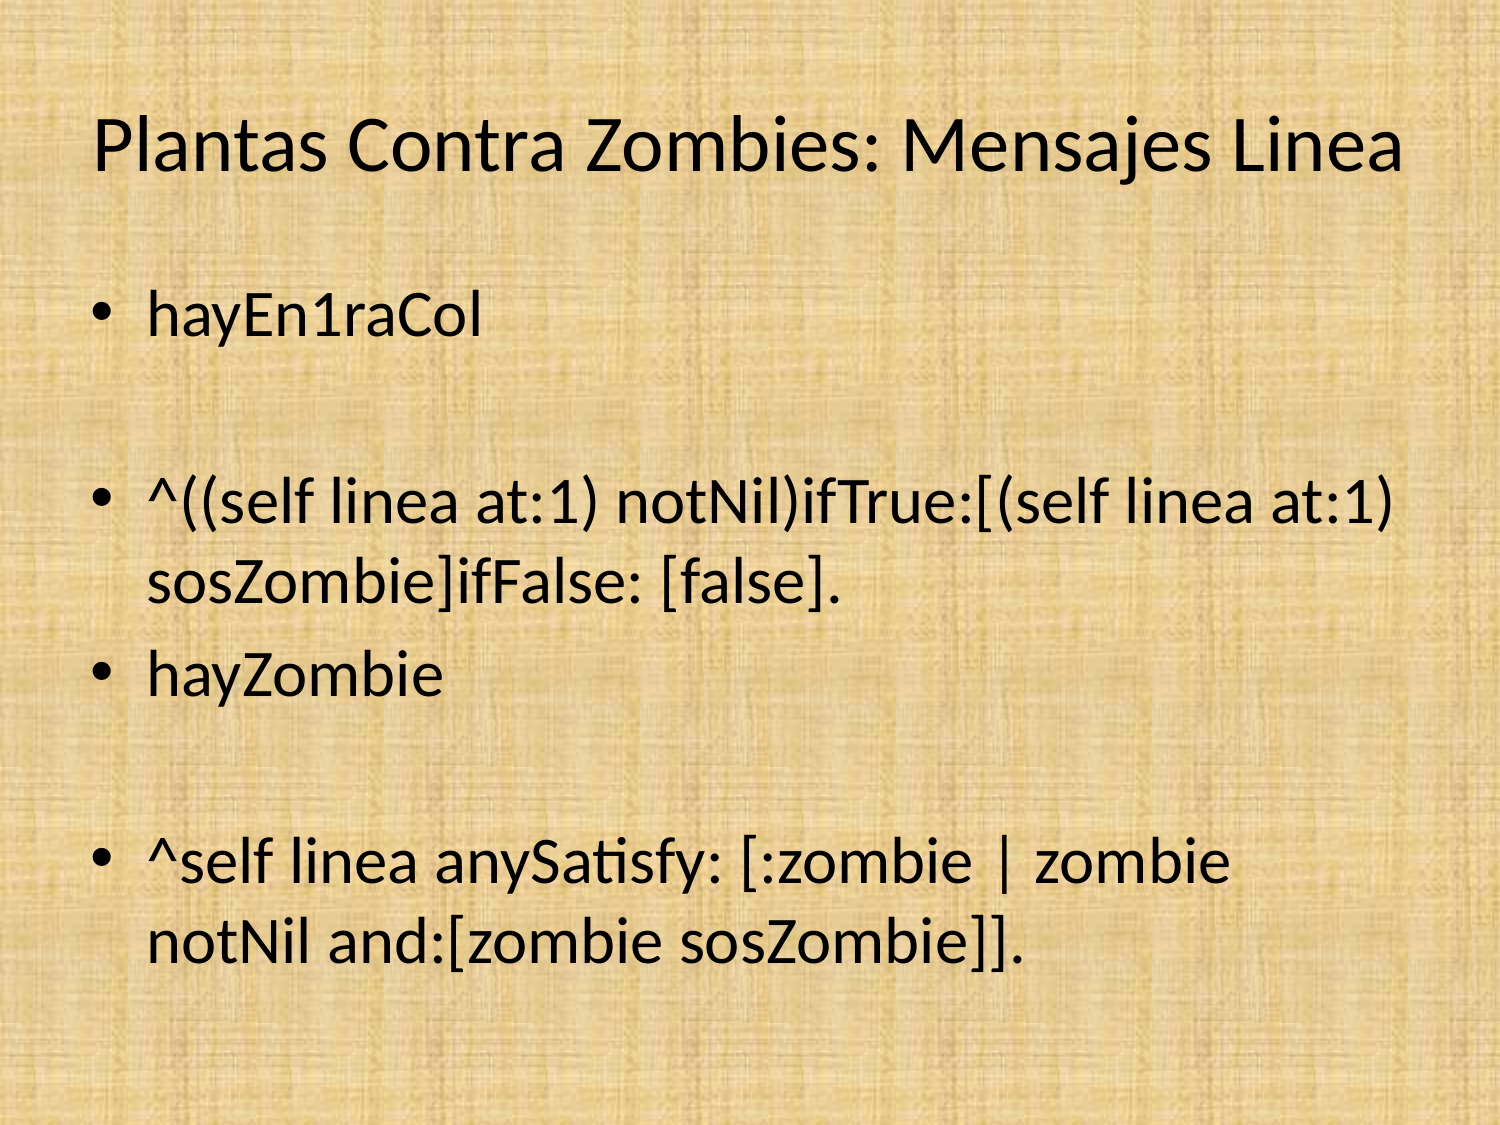

# Plantas Contra Zombies: Mensajes Linea
hayEn1raCol

^((self linea at:1) notNil)ifTrue:[(self linea at:1) sosZombie]ifFalse: [false].
hayZombie

^self linea anySatisfy: [:zombie | zombie notNil and:[zombie sosZombie]].